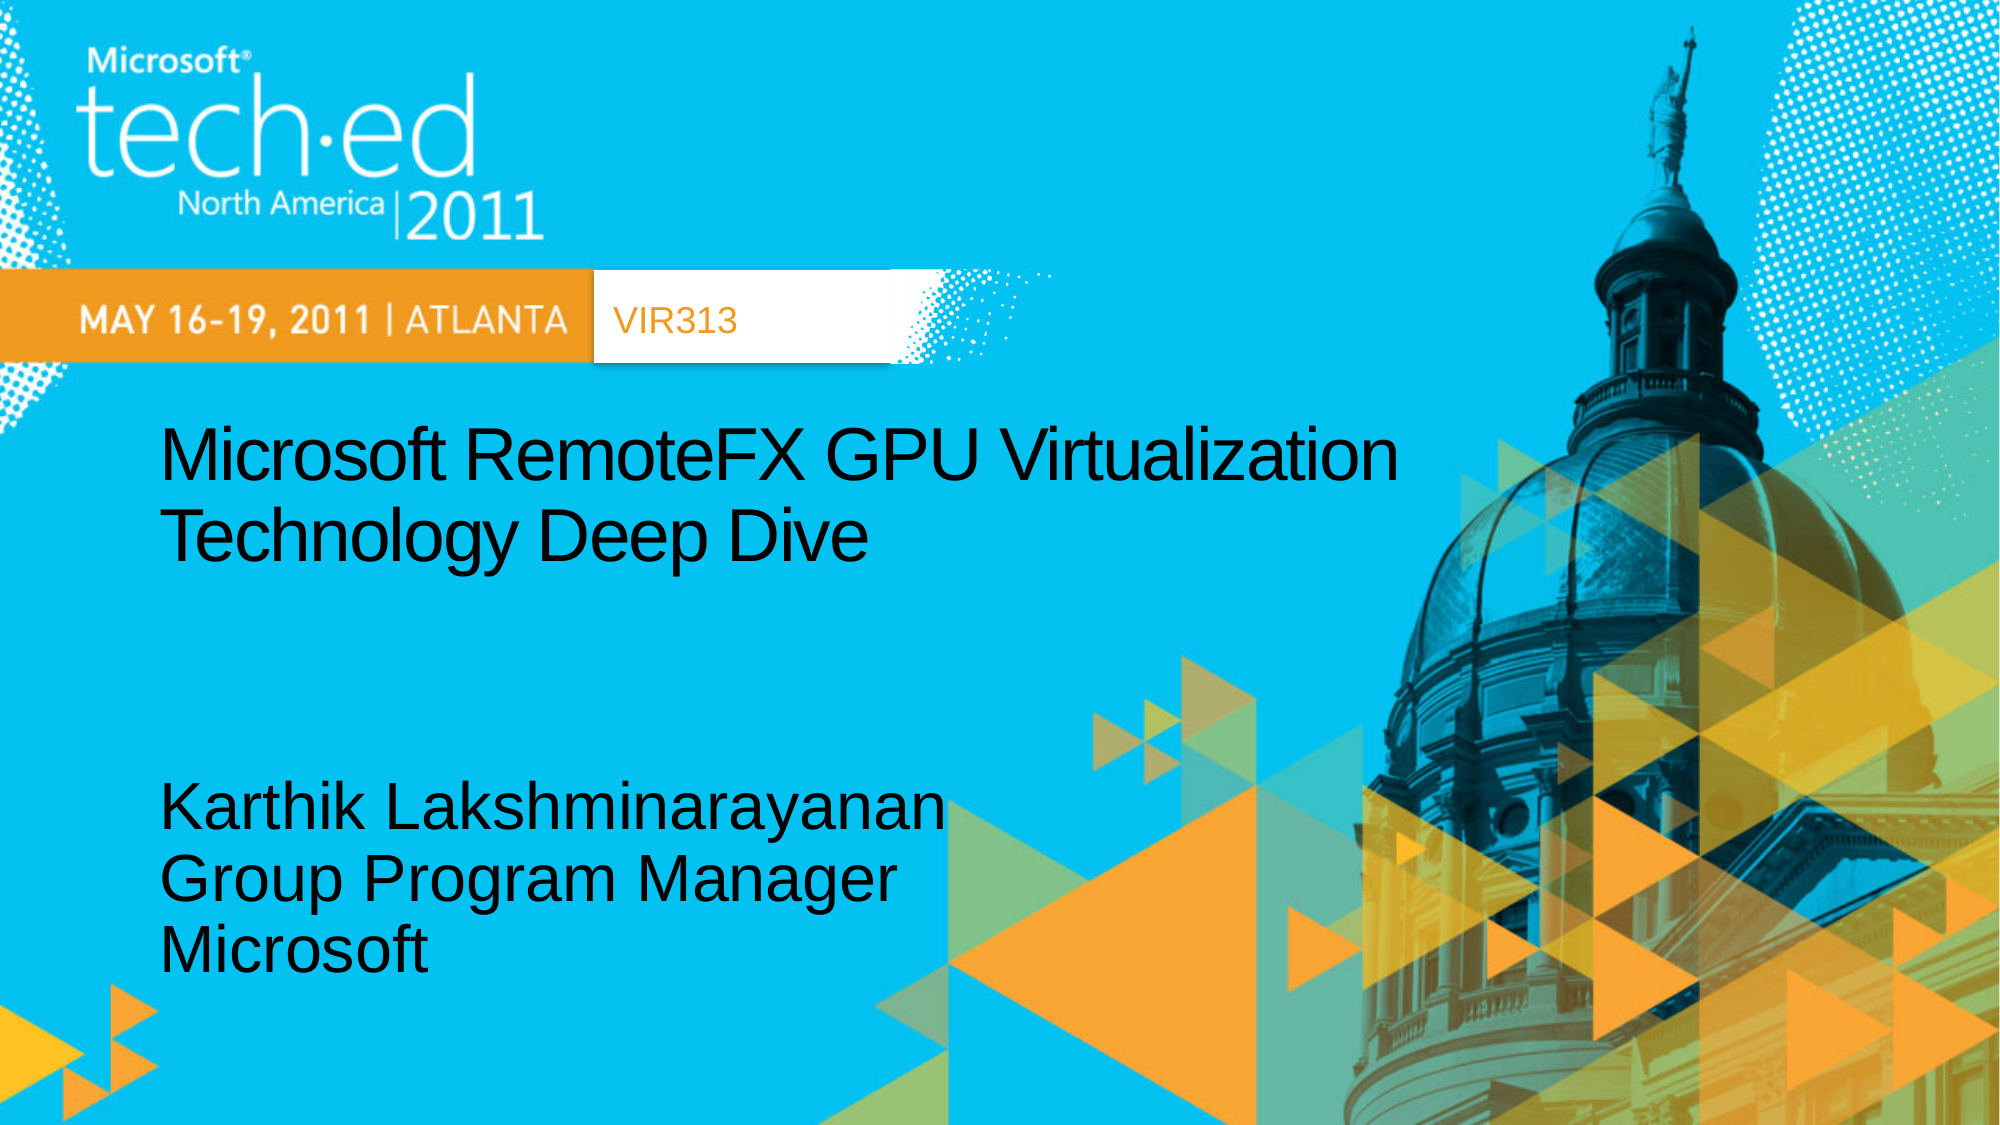

VIR313
# Microsoft RemoteFX GPU Virtualization Technology Deep Dive
Karthik Lakshminarayanan
Group Program Manager
Microsoft